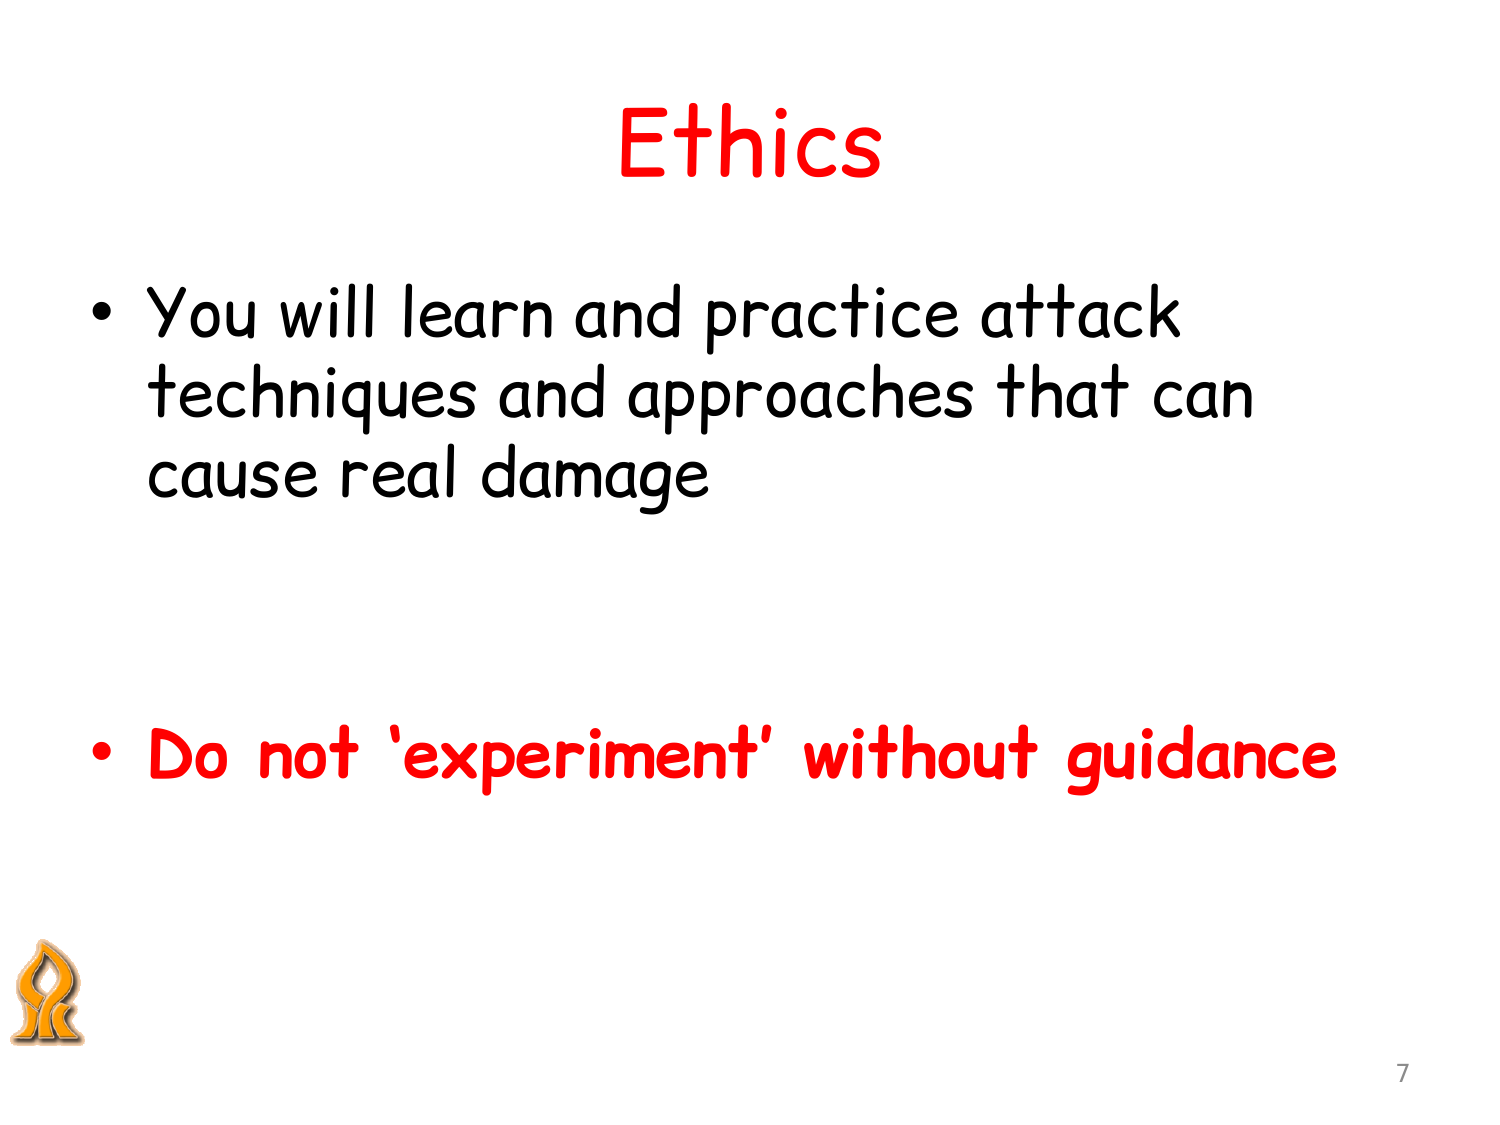

# Ethics
You will learn and practice attack techniques and approaches that can cause real damage

Do not ‘experiment’ without guidance
7